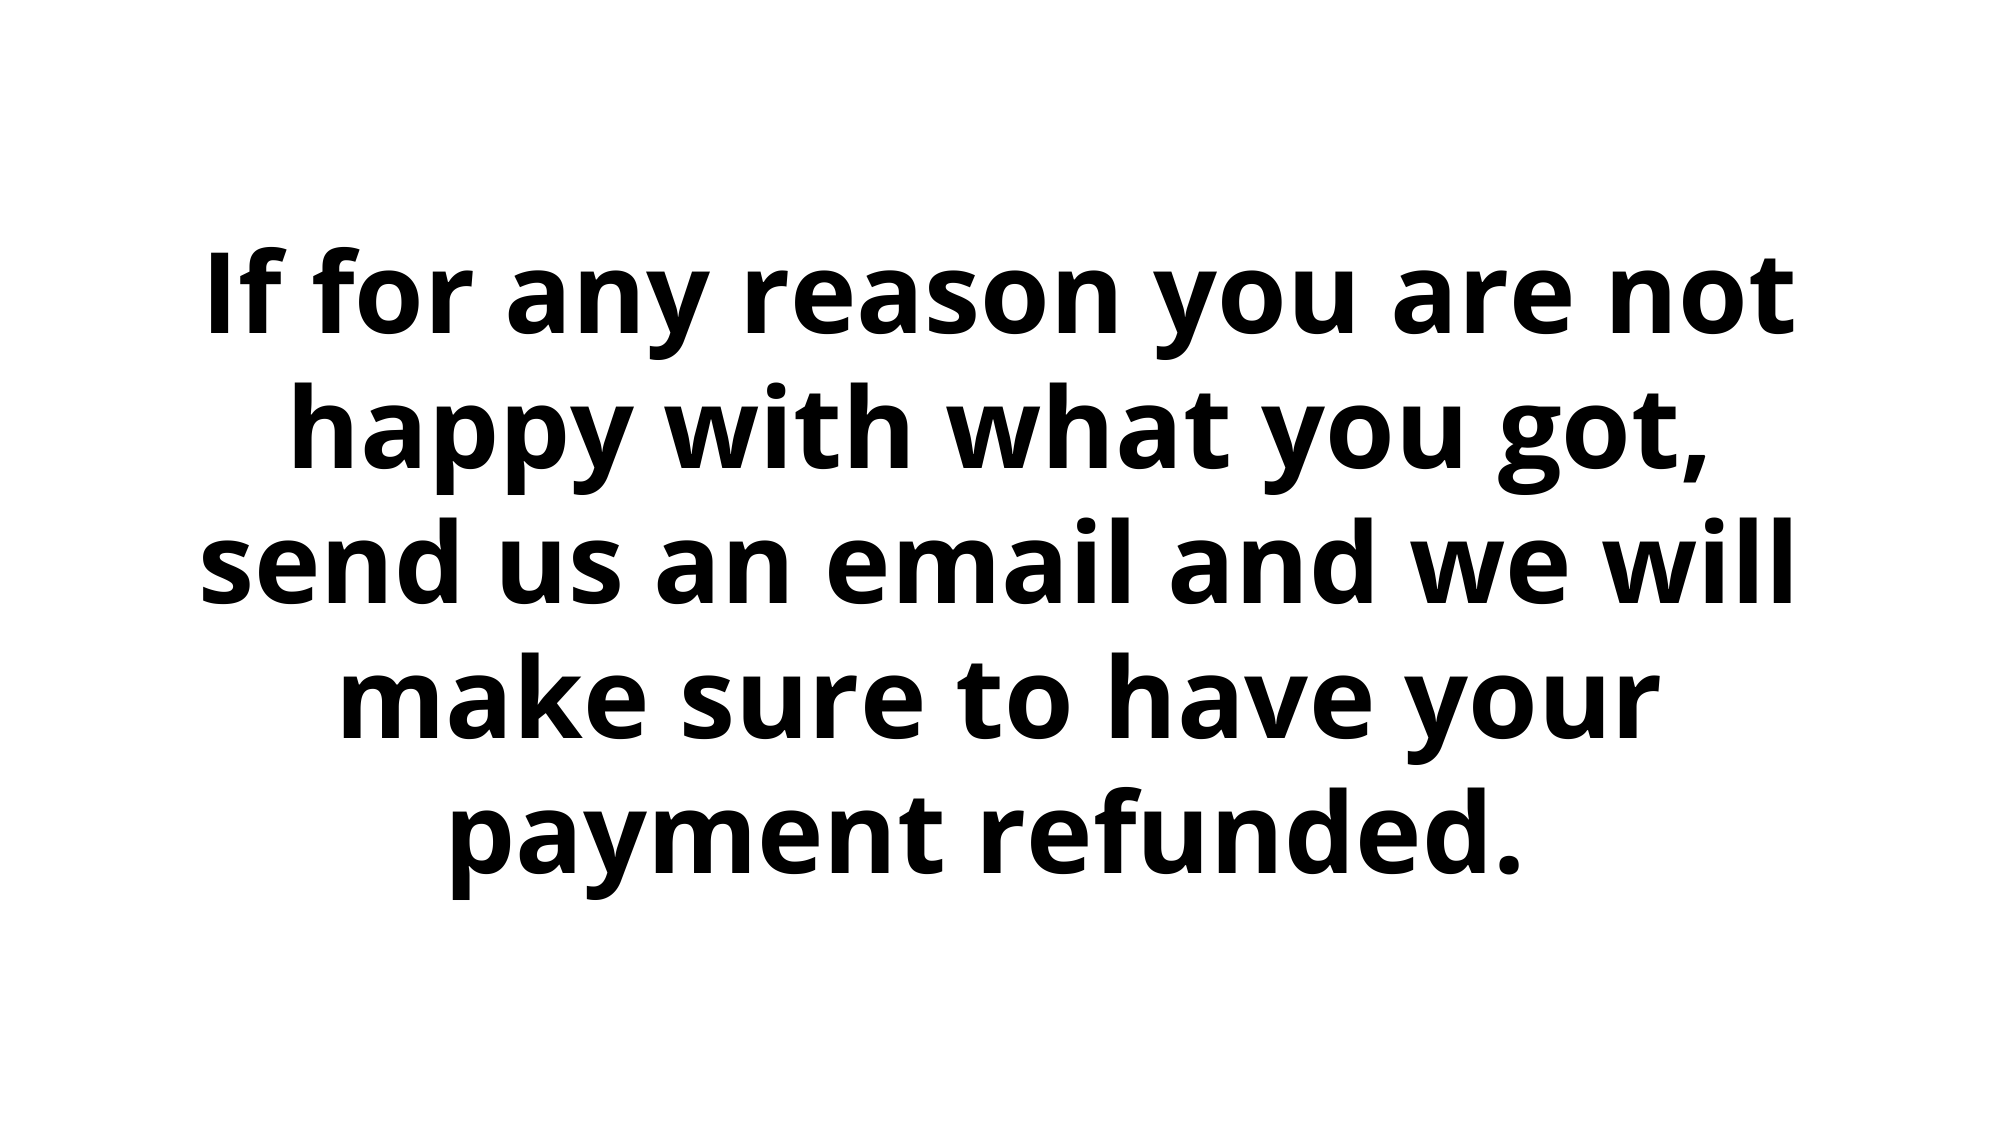

If for any reason you are not happy with what you got, send us an email and we will make sure to have your payment refunded.